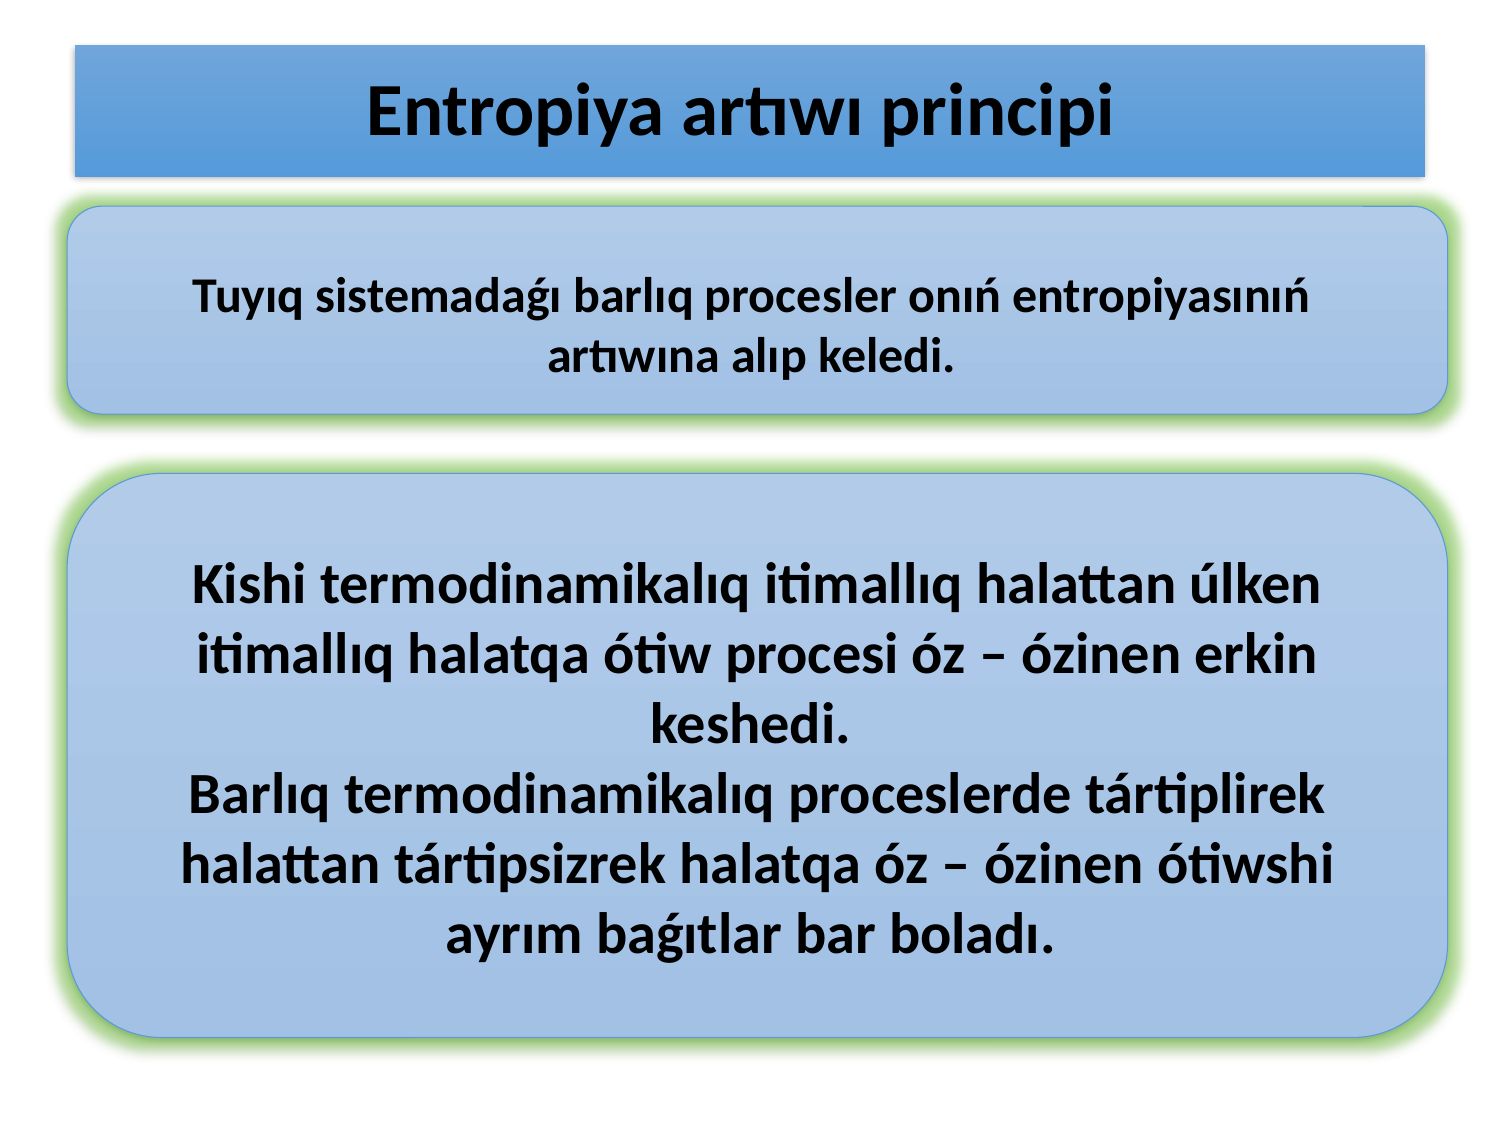

# Entropiya artıwı principi

Tuyıq sistemadaǵı barlıq procesler onıń entropiyasınıń
artıwına alıp keledi.

Kishi termodinamikalıq itimallıq halattan úlken itimallıq halatqa ótiw procesi óz – ózinen erkin keshedi.
Barlıq termodinamikalıq proceslerde tártiplirek halattan tártipsizrek halatqa óz – ózinen ótiwshi ayrım baǵıtlar bar boladı.